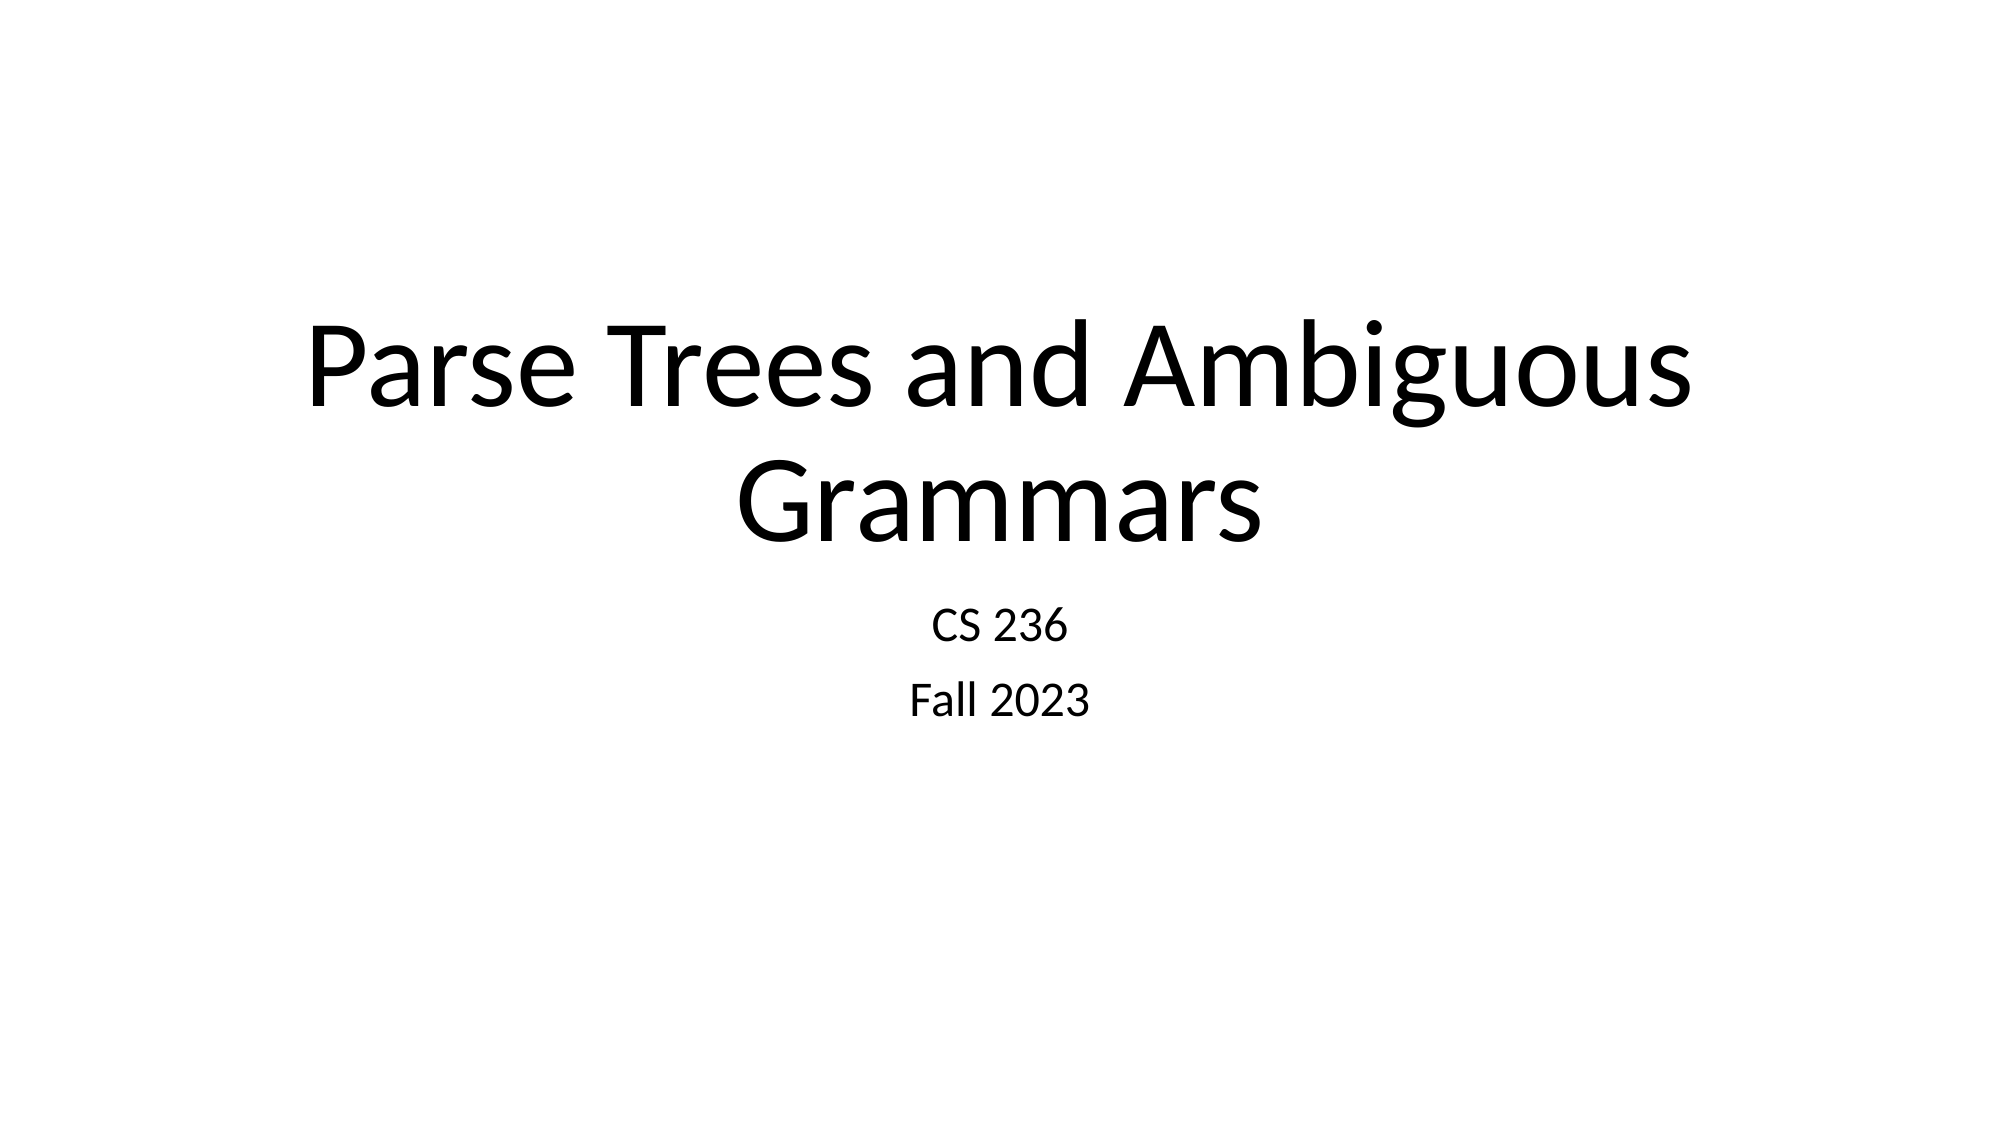

# Parse Trees and Ambiguous Grammars
CS 236
Fall 2023